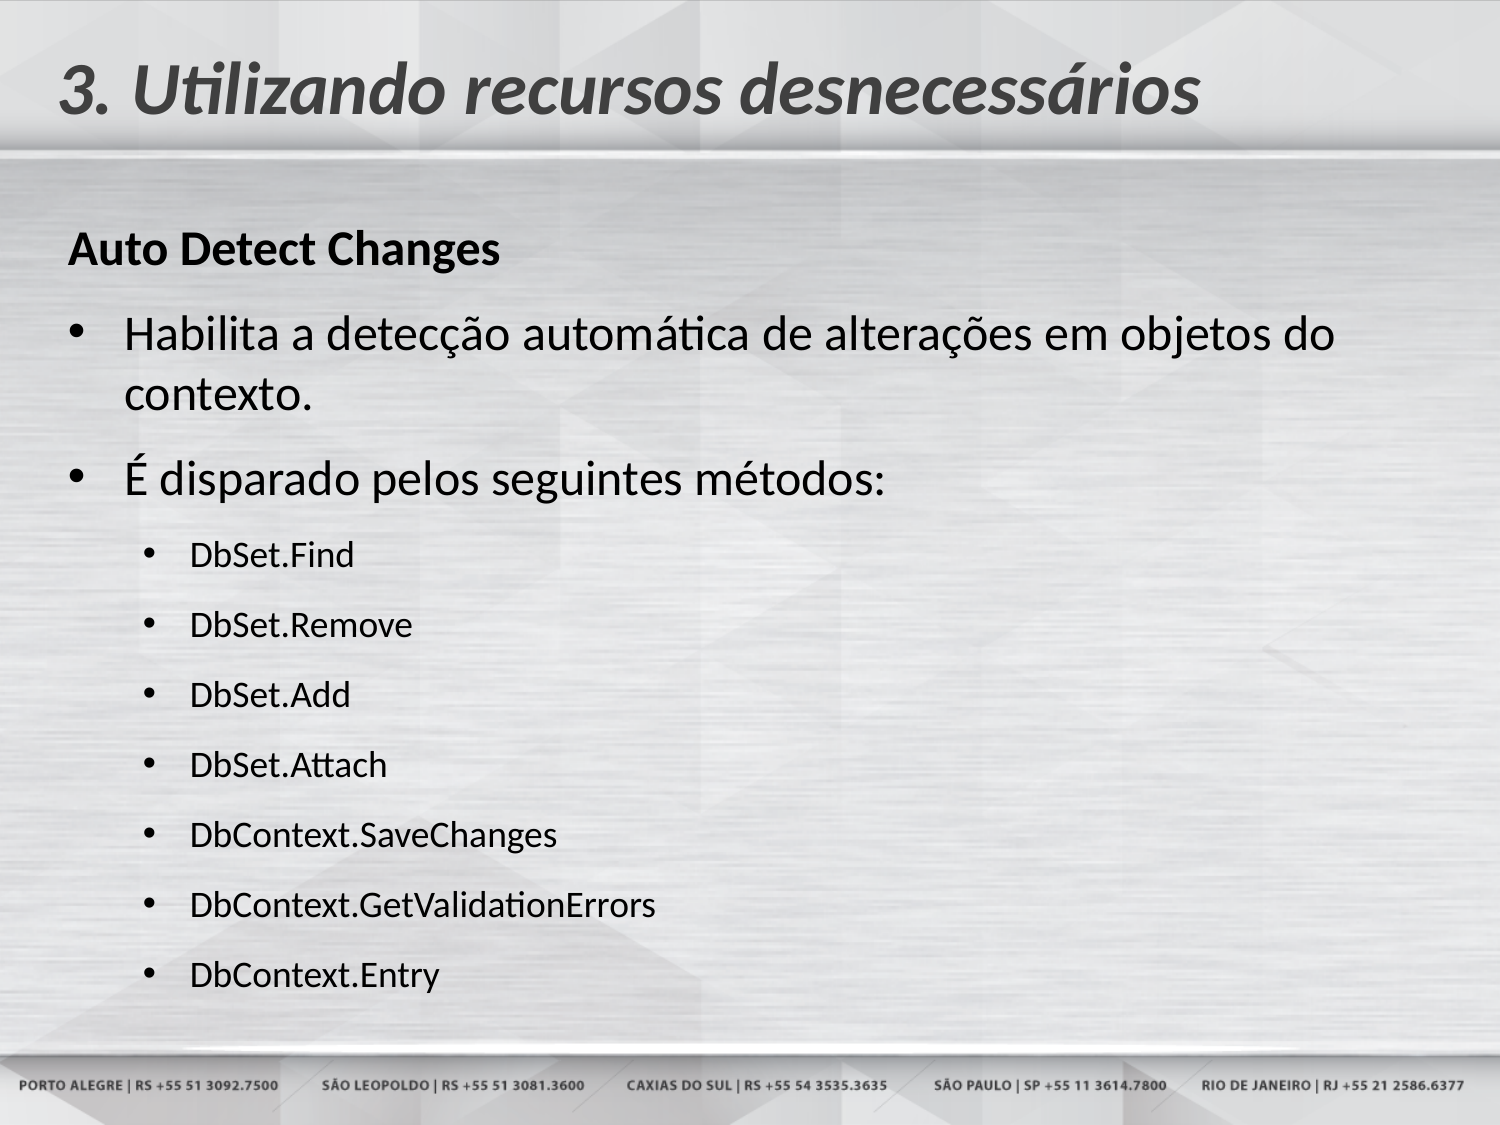

# 3. Utilizando recursos desnecessários
Auto Detect Changes
Habilita a detecção automática de alterações em objetos do contexto.
É disparado pelos seguintes métodos:
DbSet.Find
DbSet.Remove
DbSet.Add
DbSet.Attach
DbContext.SaveChanges
DbContext.GetValidationErrors
DbContext.Entry